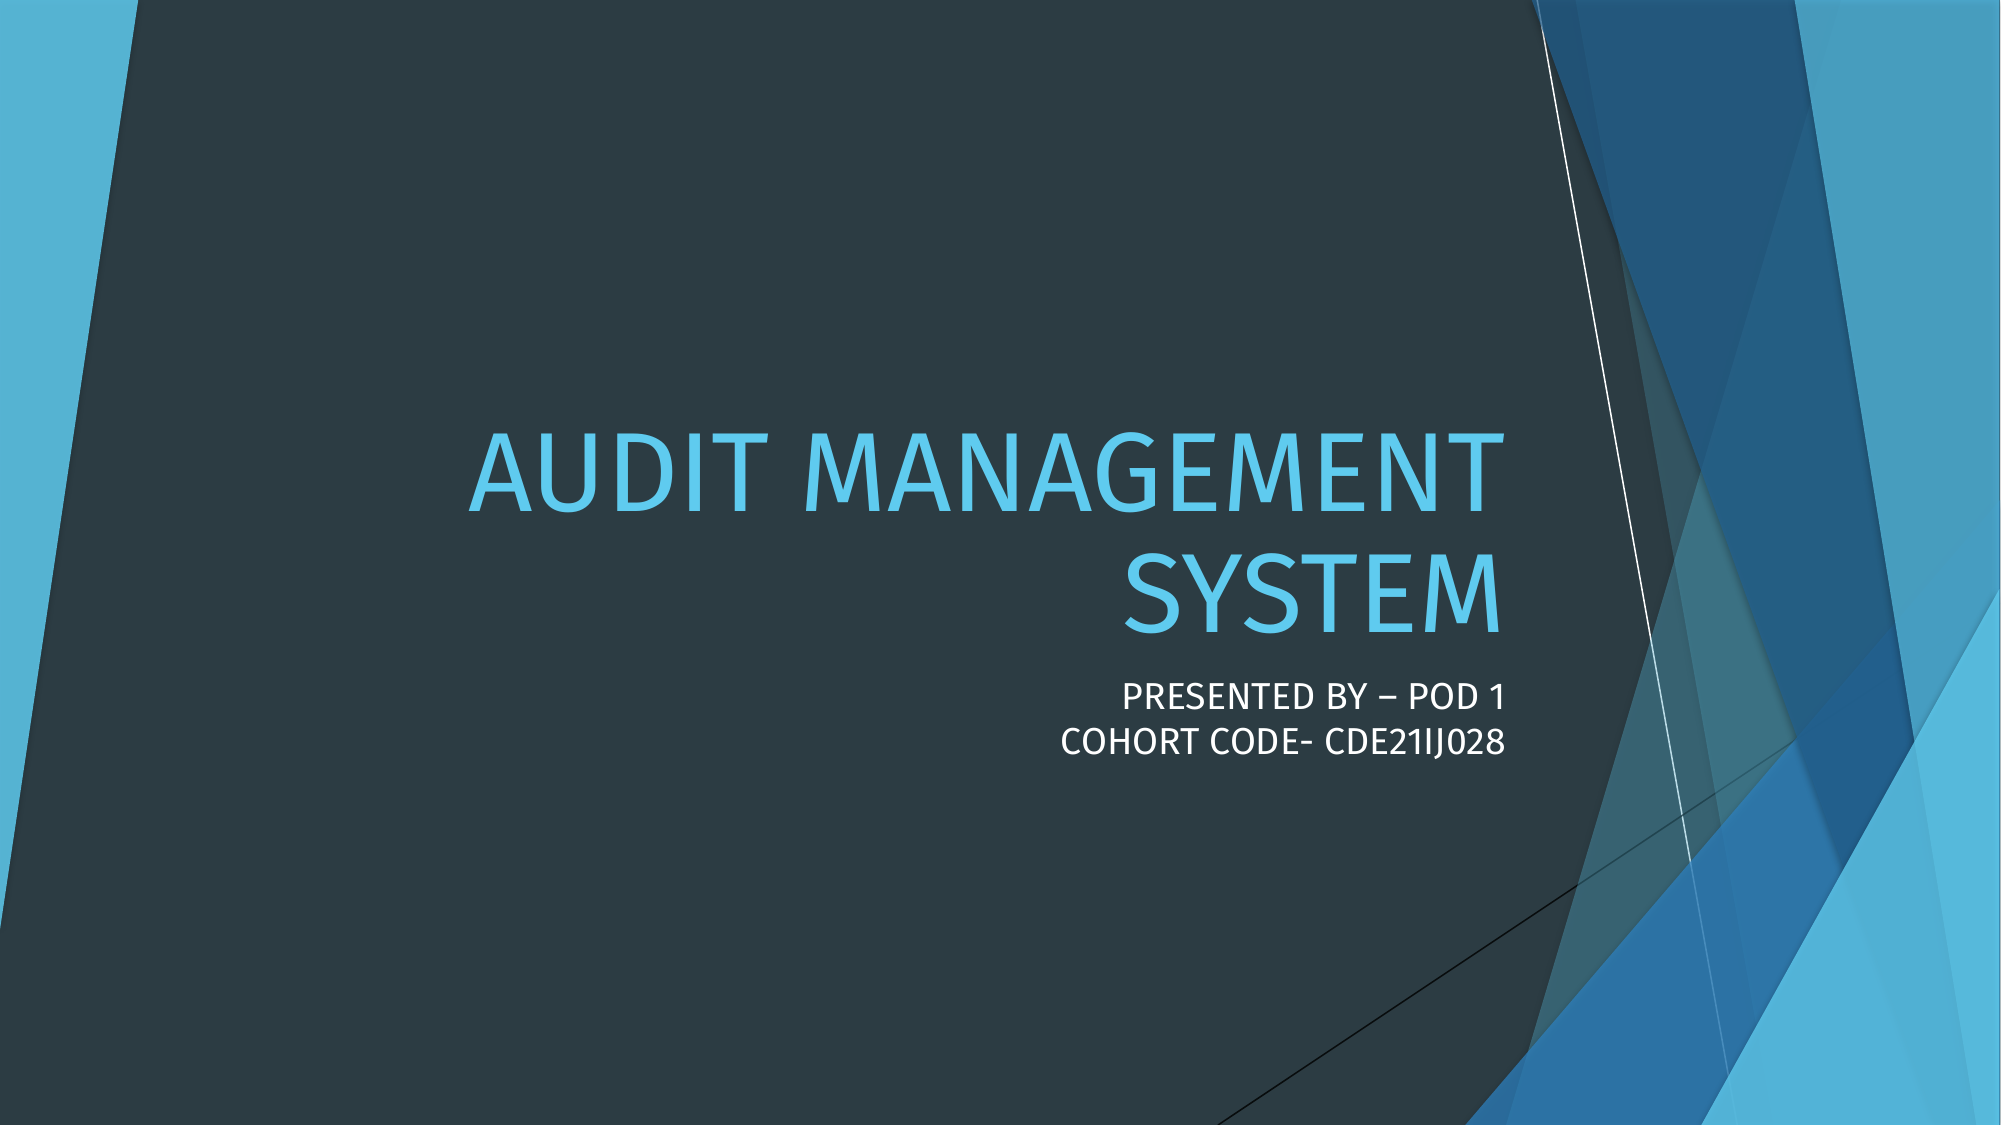

# AUDIT MANAGEMENT SYSTEM
PRESENTED BY – POD 1
COHORT CODE- CDE21IJ028